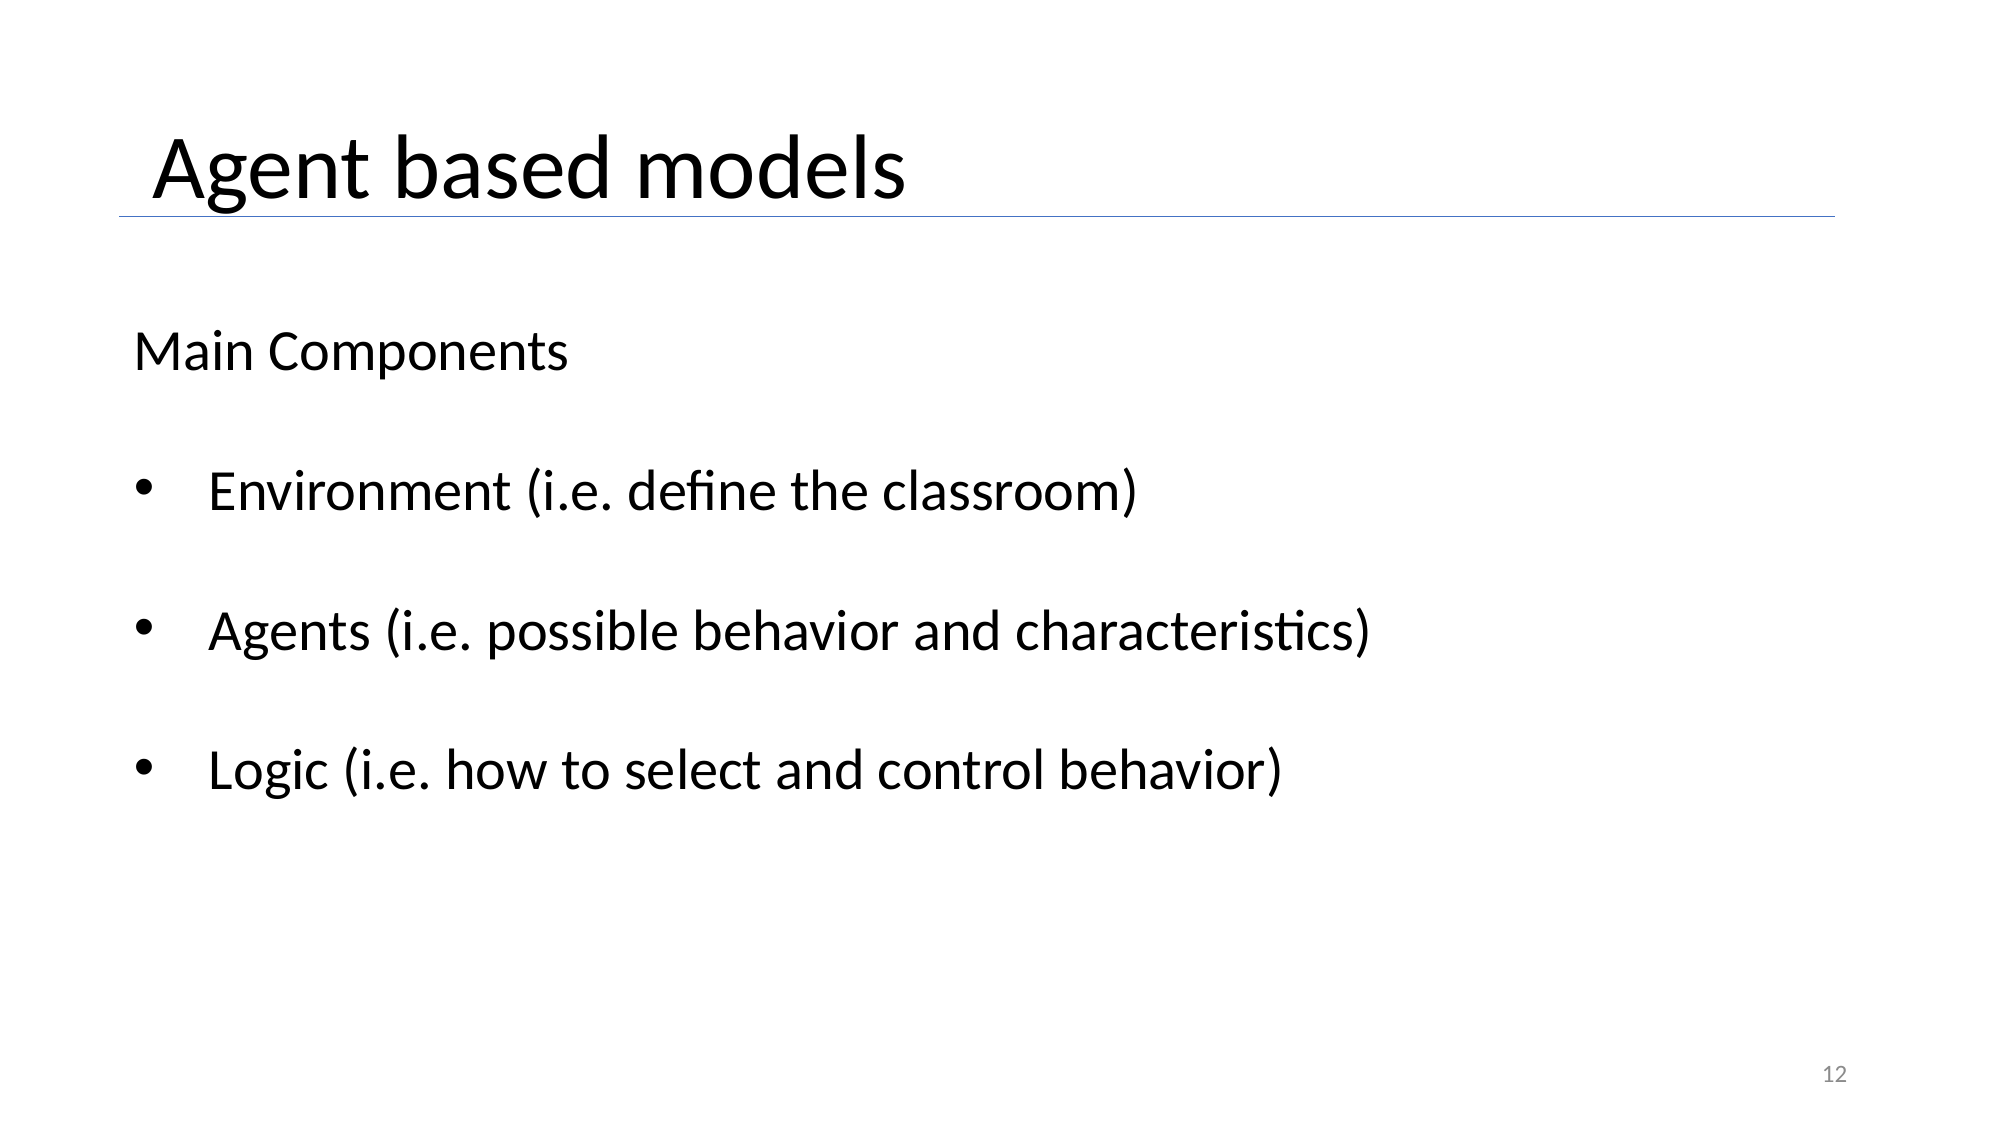

Agent based models

Main Components

Environment (i.e. define the classroom)

Agents (i.e. possible behavior and characteristics)

Logic (i.e. how to select and control behavior)

12